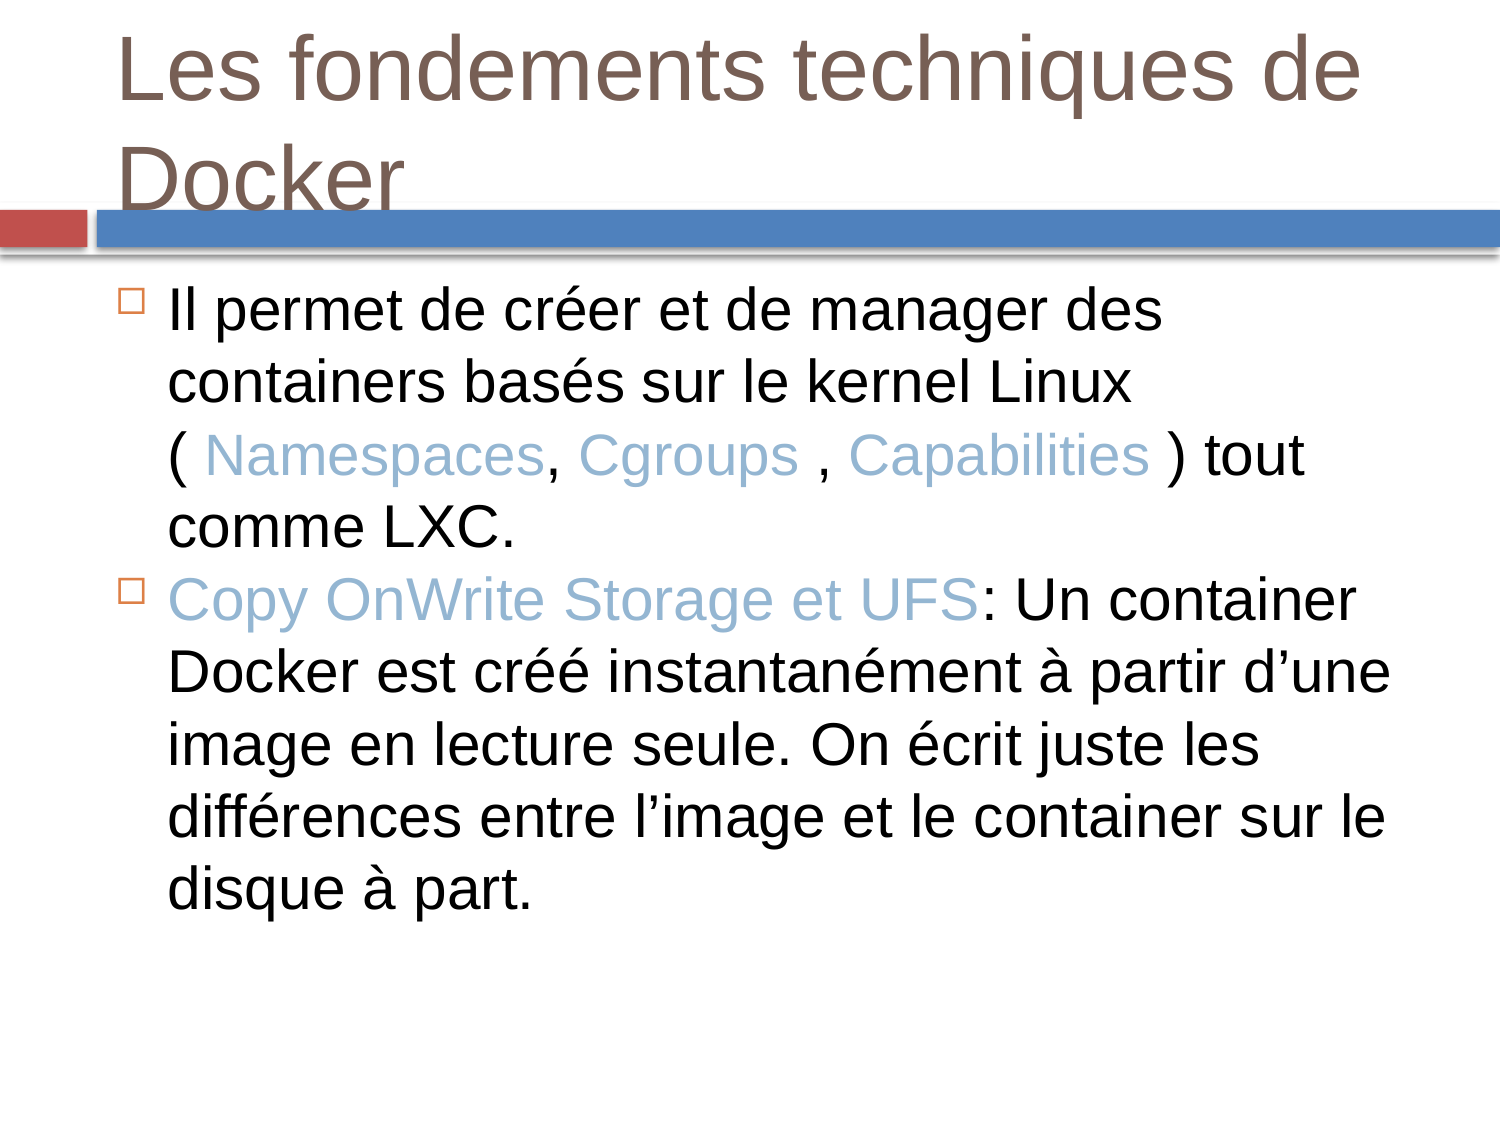

Les fondements techniques de Docker
Il permet de créer et de manager des containers basés sur le kernel Linux ( Namespaces, Cgroups , Capabilities ) tout comme LXC.
Copy OnWrite Storage et UFS: Un container Docker est créé instantanément à partir d’une image en lecture seule. On écrit juste les différences entre l’image et le container sur le disque à part.